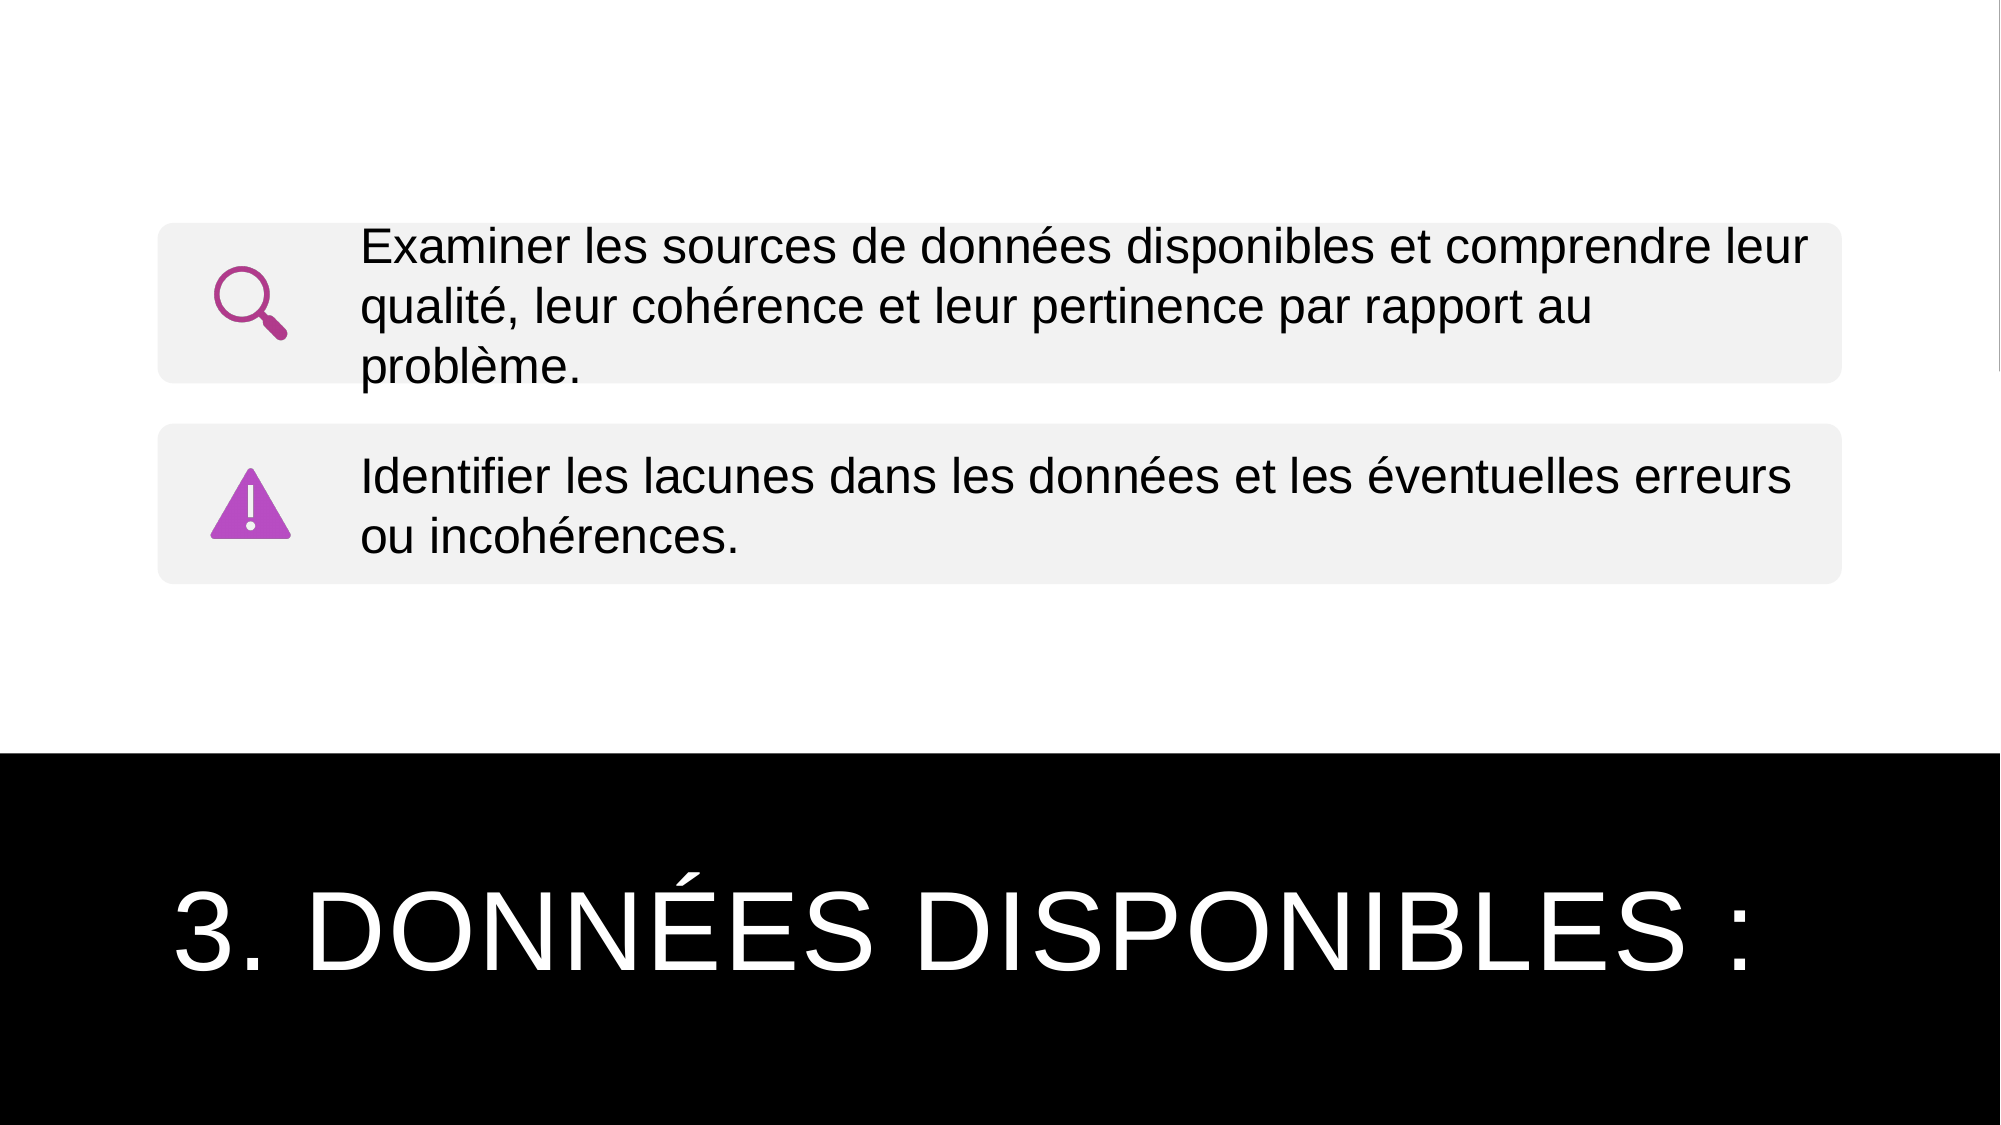

Examiner les sources de données disponibles et comprendre leur qualité, leur cohérence et leur pertinence par rapport au problème.
Identifier les lacunes dans les données et les éventuelles erreurs ou incohérences.

# 3. Données Disponibles :